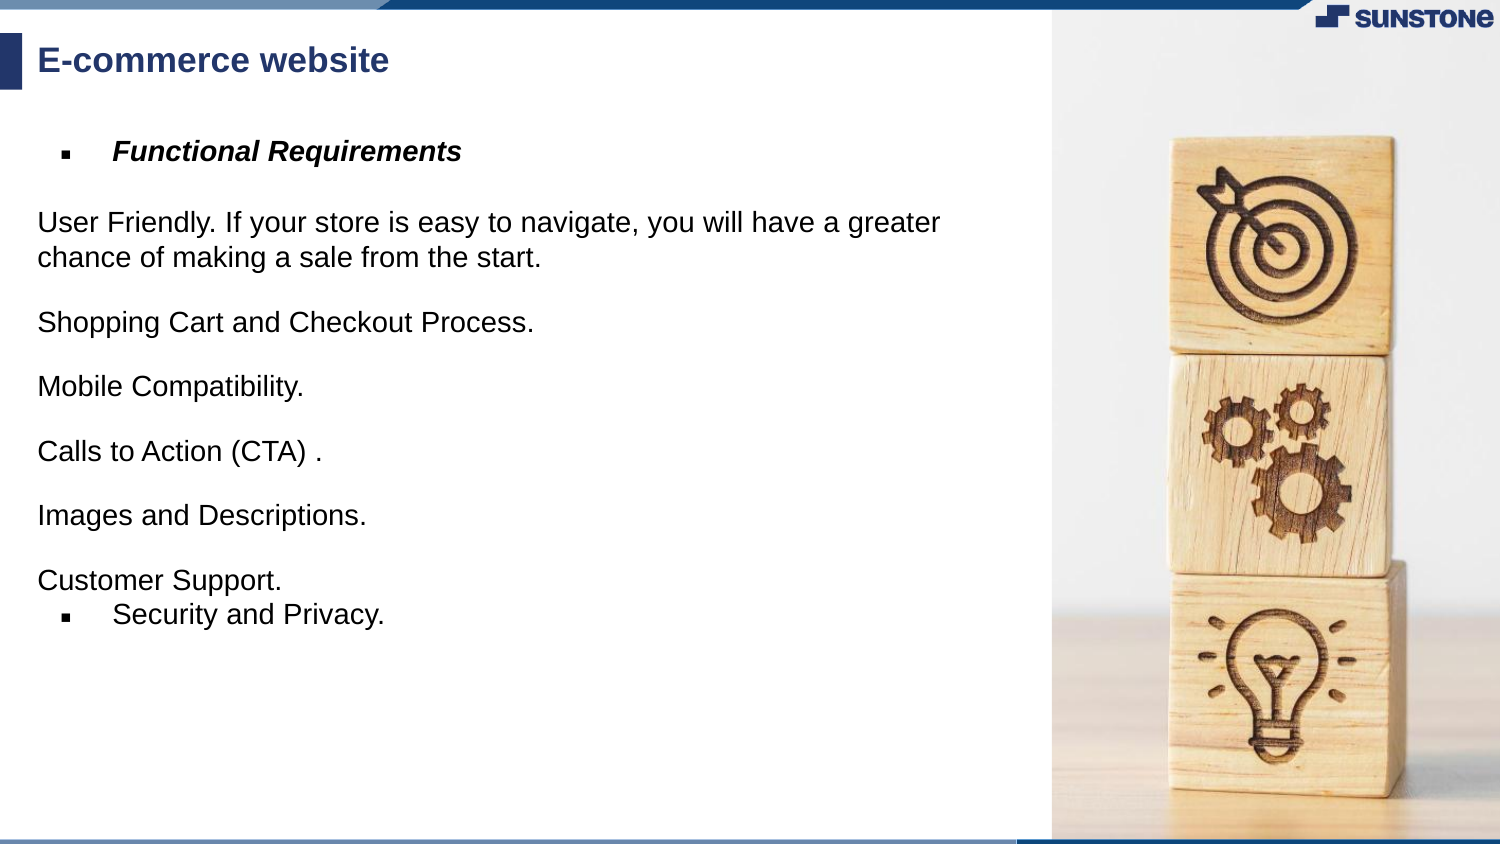

# E-commerce website
Functional Requirements
User Friendly. If your store is easy to navigate, you will have a greater chance of making a sale from the start.
Shopping Cart and Checkout Process.
Mobile Compatibility.
Calls to Action (CTA) .
Images and Descriptions.
Customer Support.
Security and Privacy.